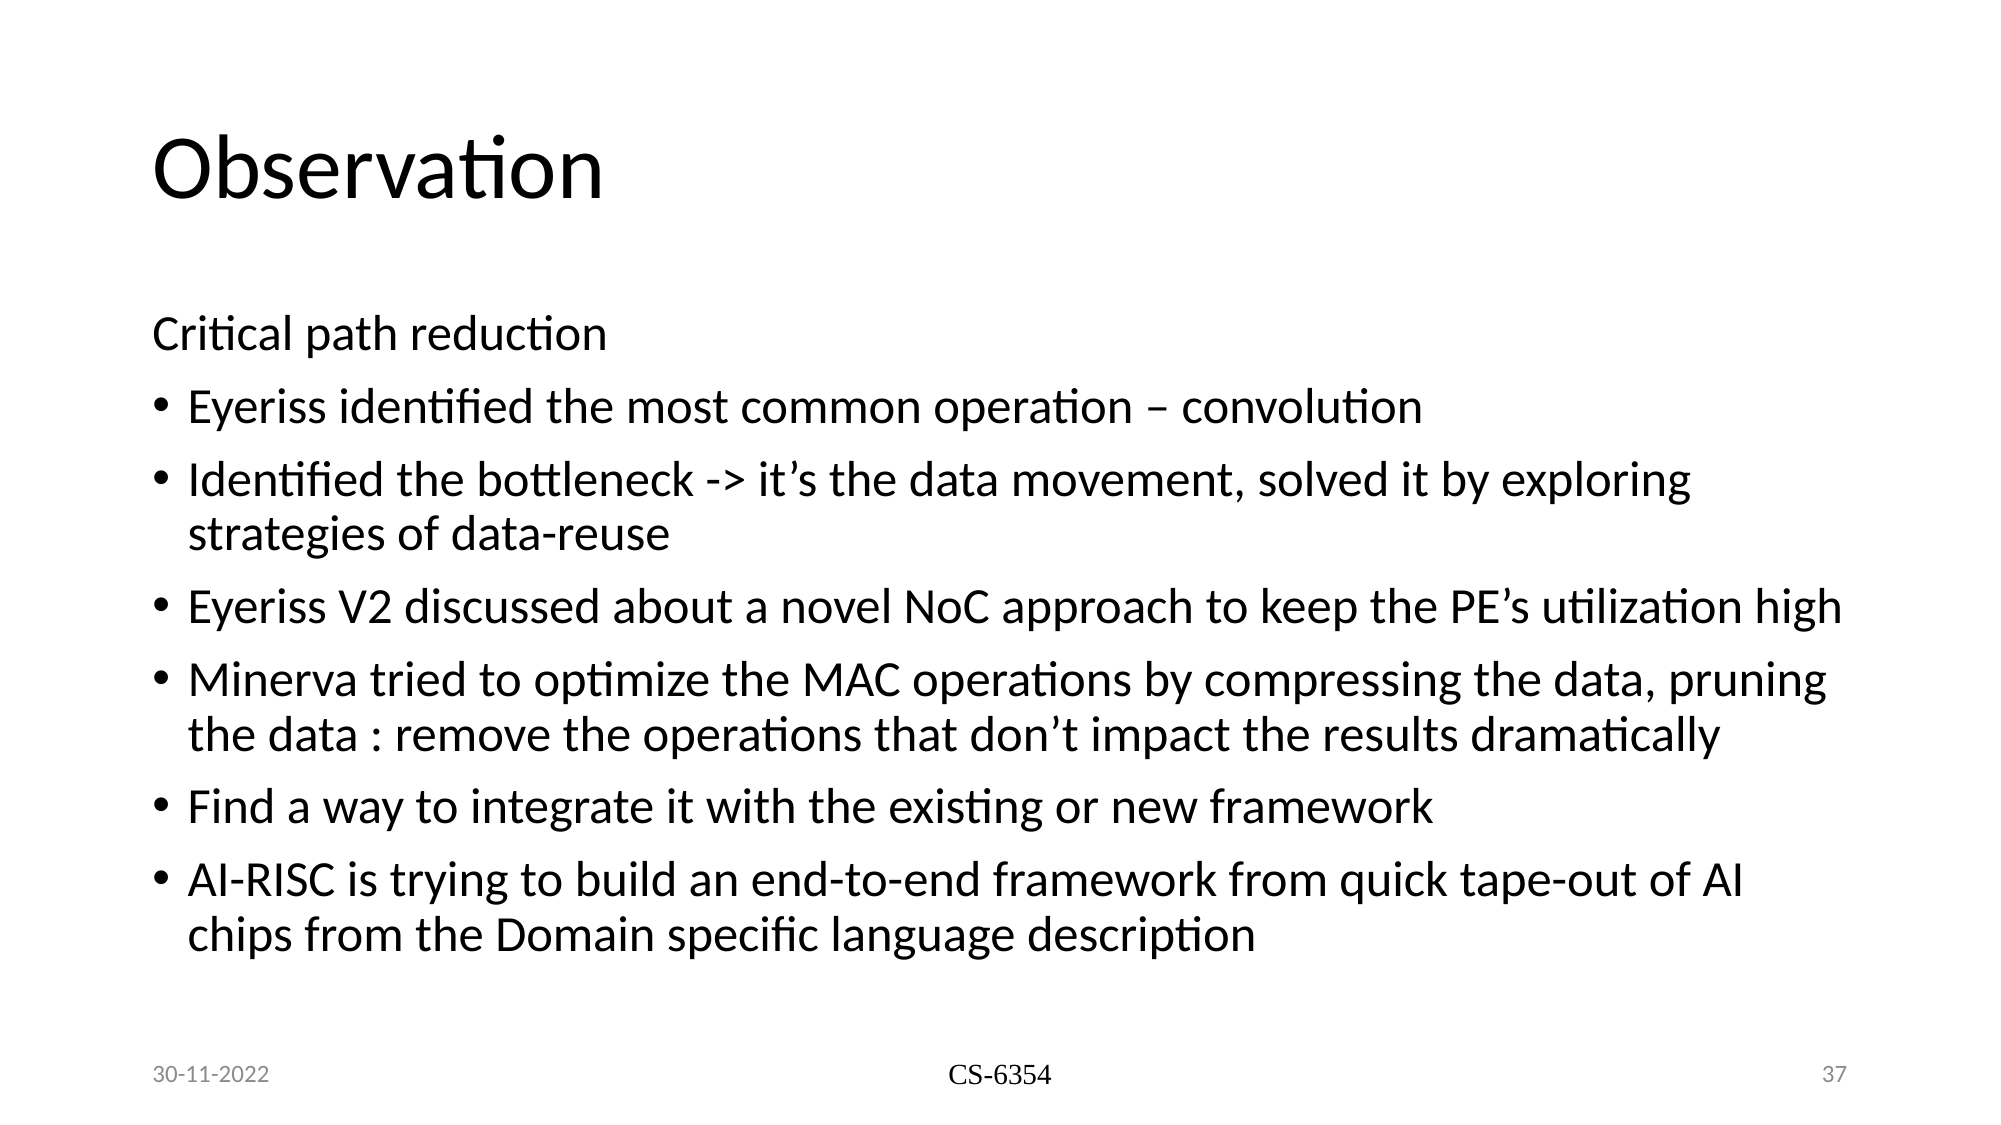

# Observation
Critical path reduction
Eyeriss identified the most common operation – convolution
Identified the bottleneck -> it’s the data movement, solved it by exploring strategies of data-reuse
Eyeriss V2 discussed about a novel NoC approach to keep the PE’s utilization high
Minerva tried to optimize the MAC operations by compressing the data, pruning the data : remove the operations that don’t impact the results dramatically
Find a way to integrate it with the existing or new framework
AI-RISC is trying to build an end-to-end framework from quick tape-out of AI chips from the Domain specific language description

30-11-2022
CS-6354
37